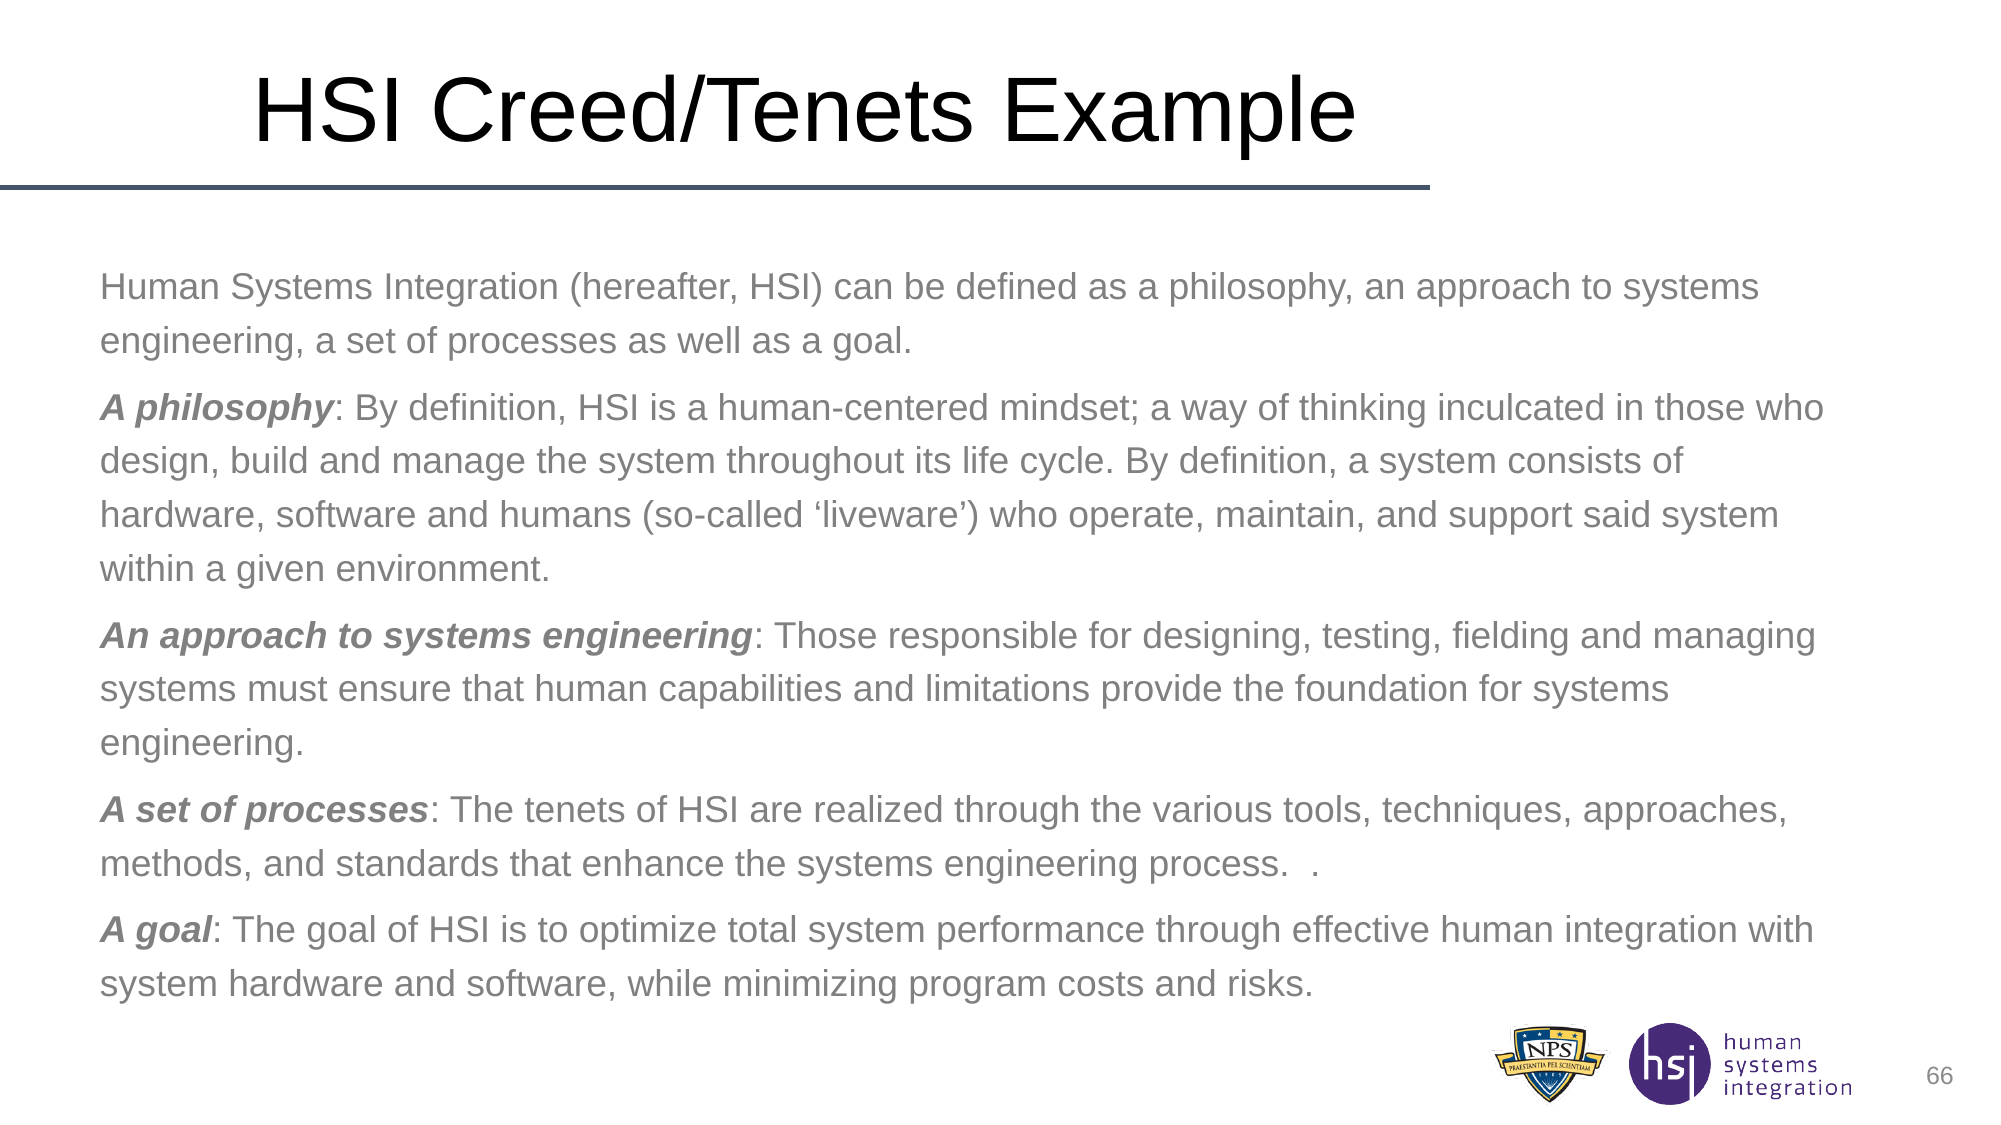

# HSI Creed/Tenets Example
Human Systems Integration (hereafter, HSI) can be defined as a philosophy, an approach to systems engineering, a set of processes as well as a goal.
A philosophy: By definition, HSI is a human-centered mindset; a way of thinking inculcated in those who design, build and manage the system throughout its life cycle. By definition, a system consists of hardware, software and humans (so-called ‘liveware’) who operate, maintain, and support said system within a given environment.
An approach to systems engineering: Those responsible for designing, testing, fielding and managing systems must ensure that human capabilities and limitations provide the foundation for systems engineering.
A set of processes: The tenets of HSI are realized through the various tools, techniques, approaches, methods, and standards that enhance the systems engineering process.  .
A goal: The goal of HSI is to optimize total system performance through effective human integration with system hardware and software, while minimizing program costs and risks.
66